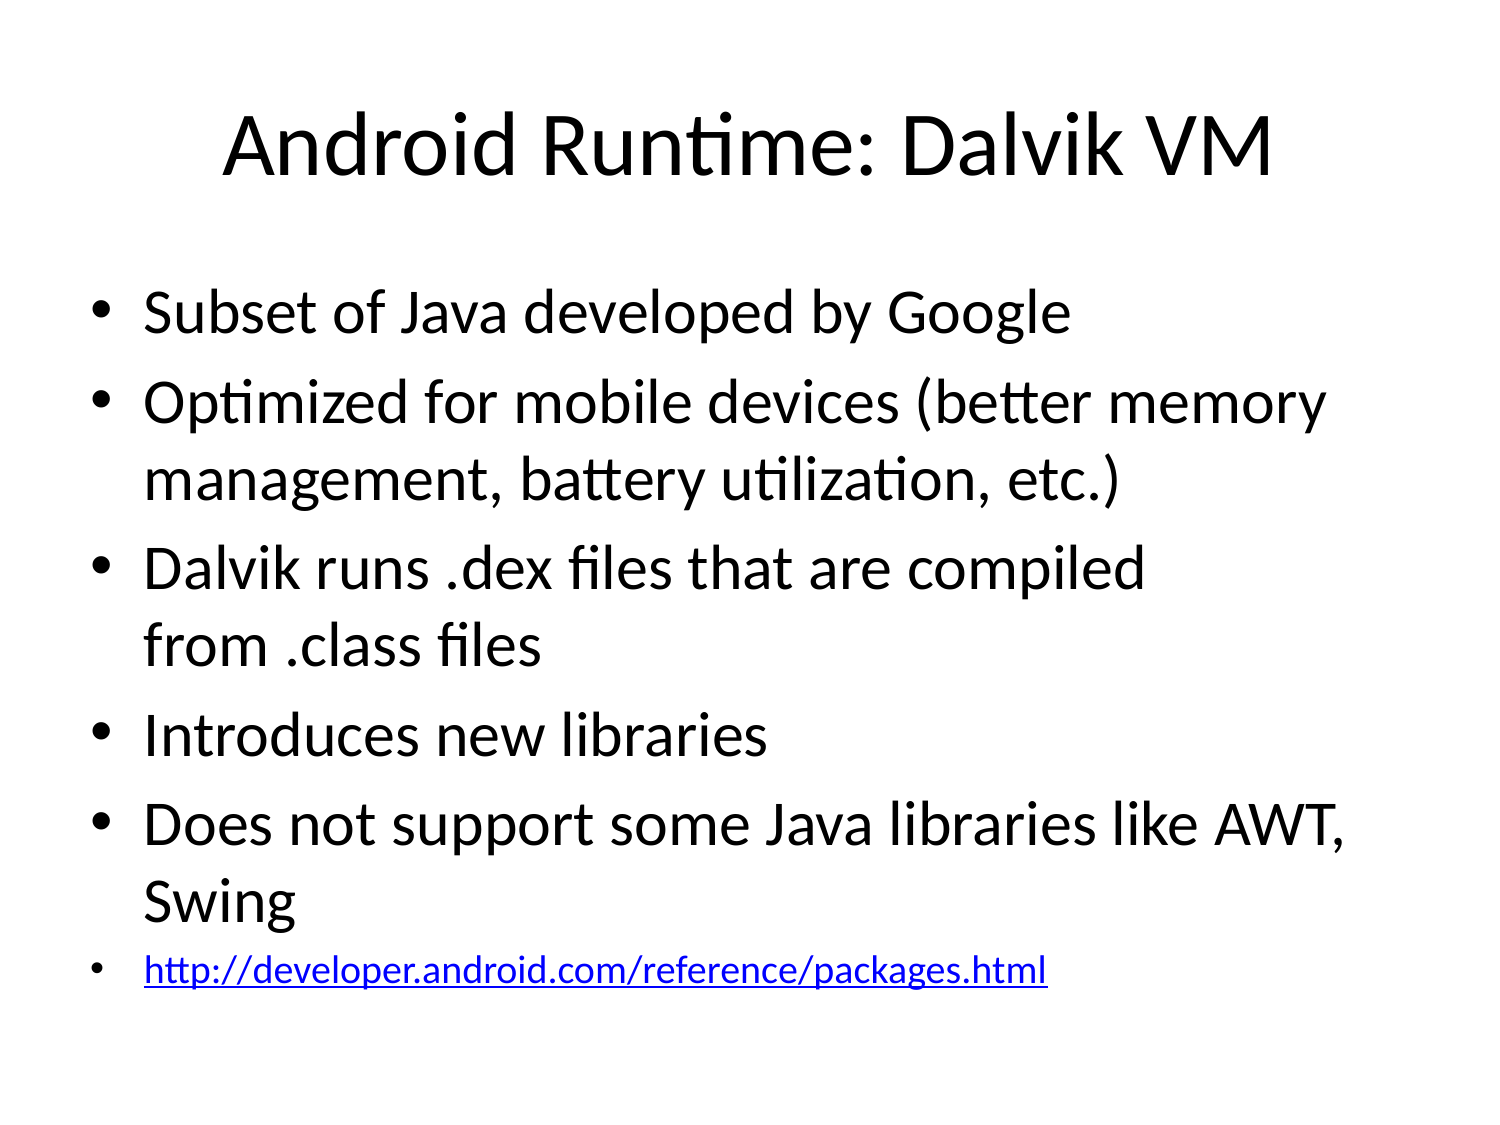

# Android Runtime: Dalvik VM
Subset of Java developed by Google
Optimized for mobile devices (better memory management, battery utilization, etc.)
Dalvik runs .dex files that are compiled from .class files
Introduces new libraries
Does not support some Java libraries like AWT, Swing
http://developer.android.com/reference/packages.html